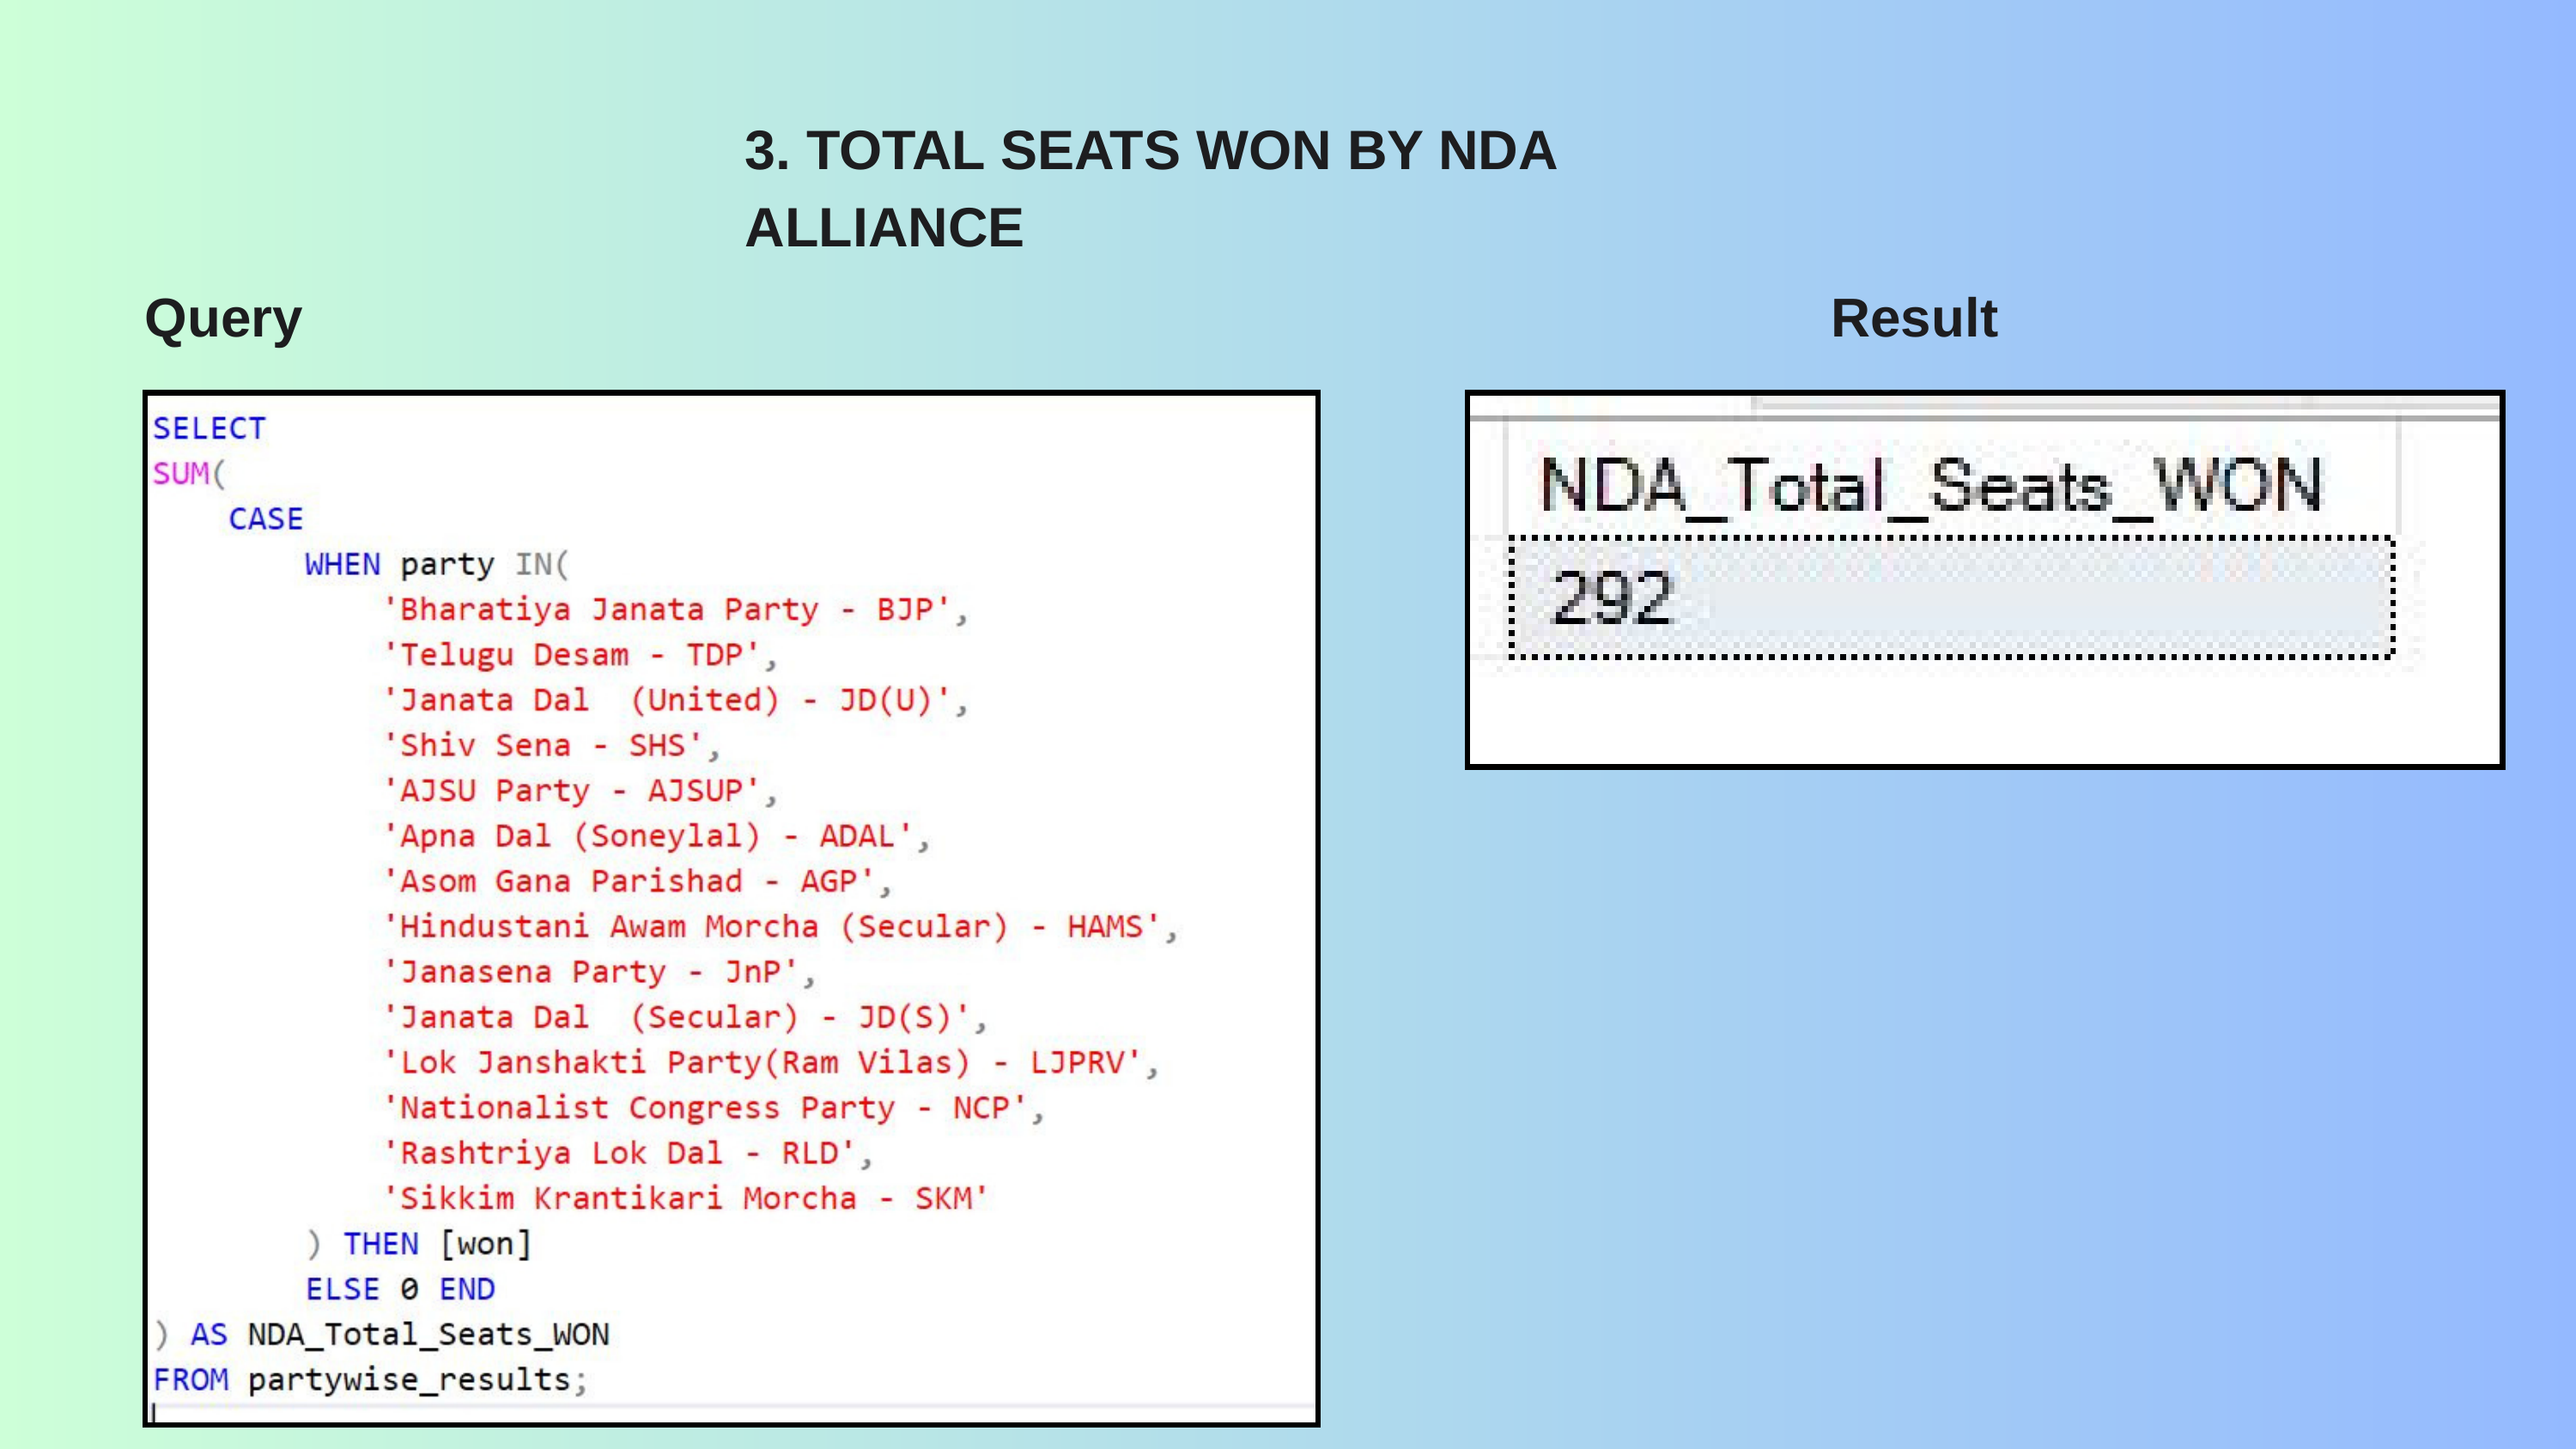

3. TOTAL SEATS WON BY NDA ALLIANCE
Query
Result